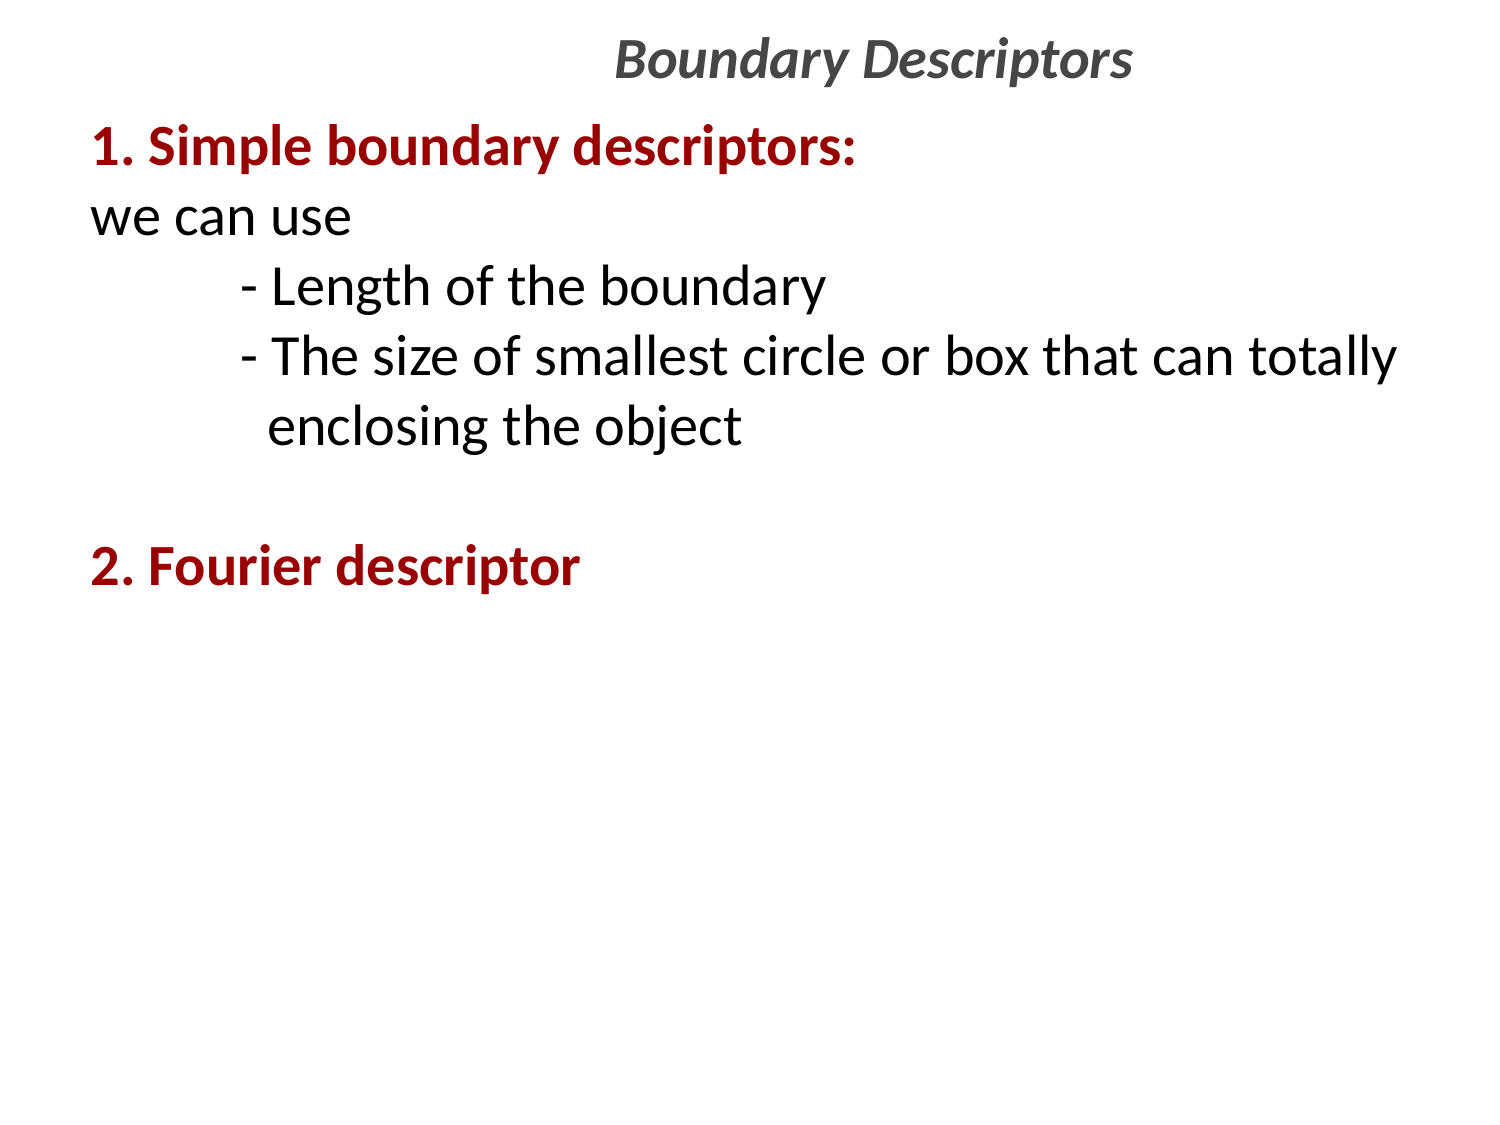

Boundary Descriptors
1. Simple boundary descriptors:
we can use
	- Length of the boundary
	- The size of smallest circle or box that can totally
	  enclosing the object

2. Fourier descriptor